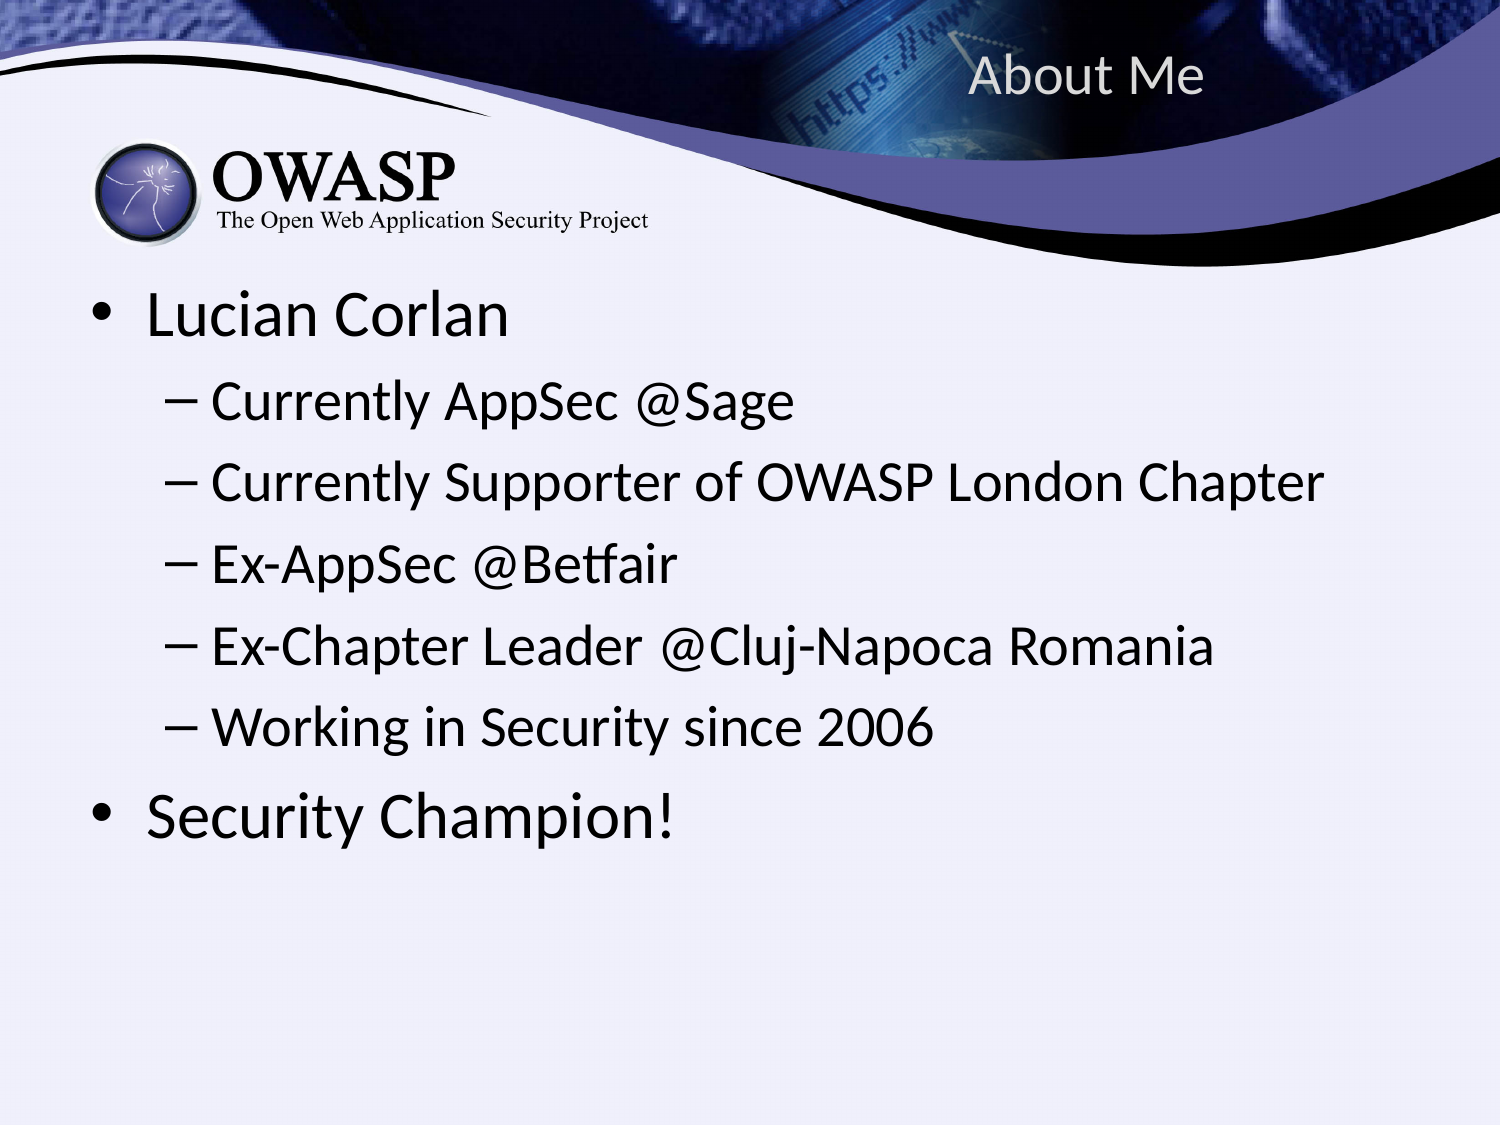

# About Me
Lucian Corlan
Currently AppSec @Sage
Currently Supporter of OWASP London Chapter
Ex-AppSec @Betfair
Ex-Chapter Leader @Cluj-Napoca Romania
Working in Security since 2006
Security Champion!